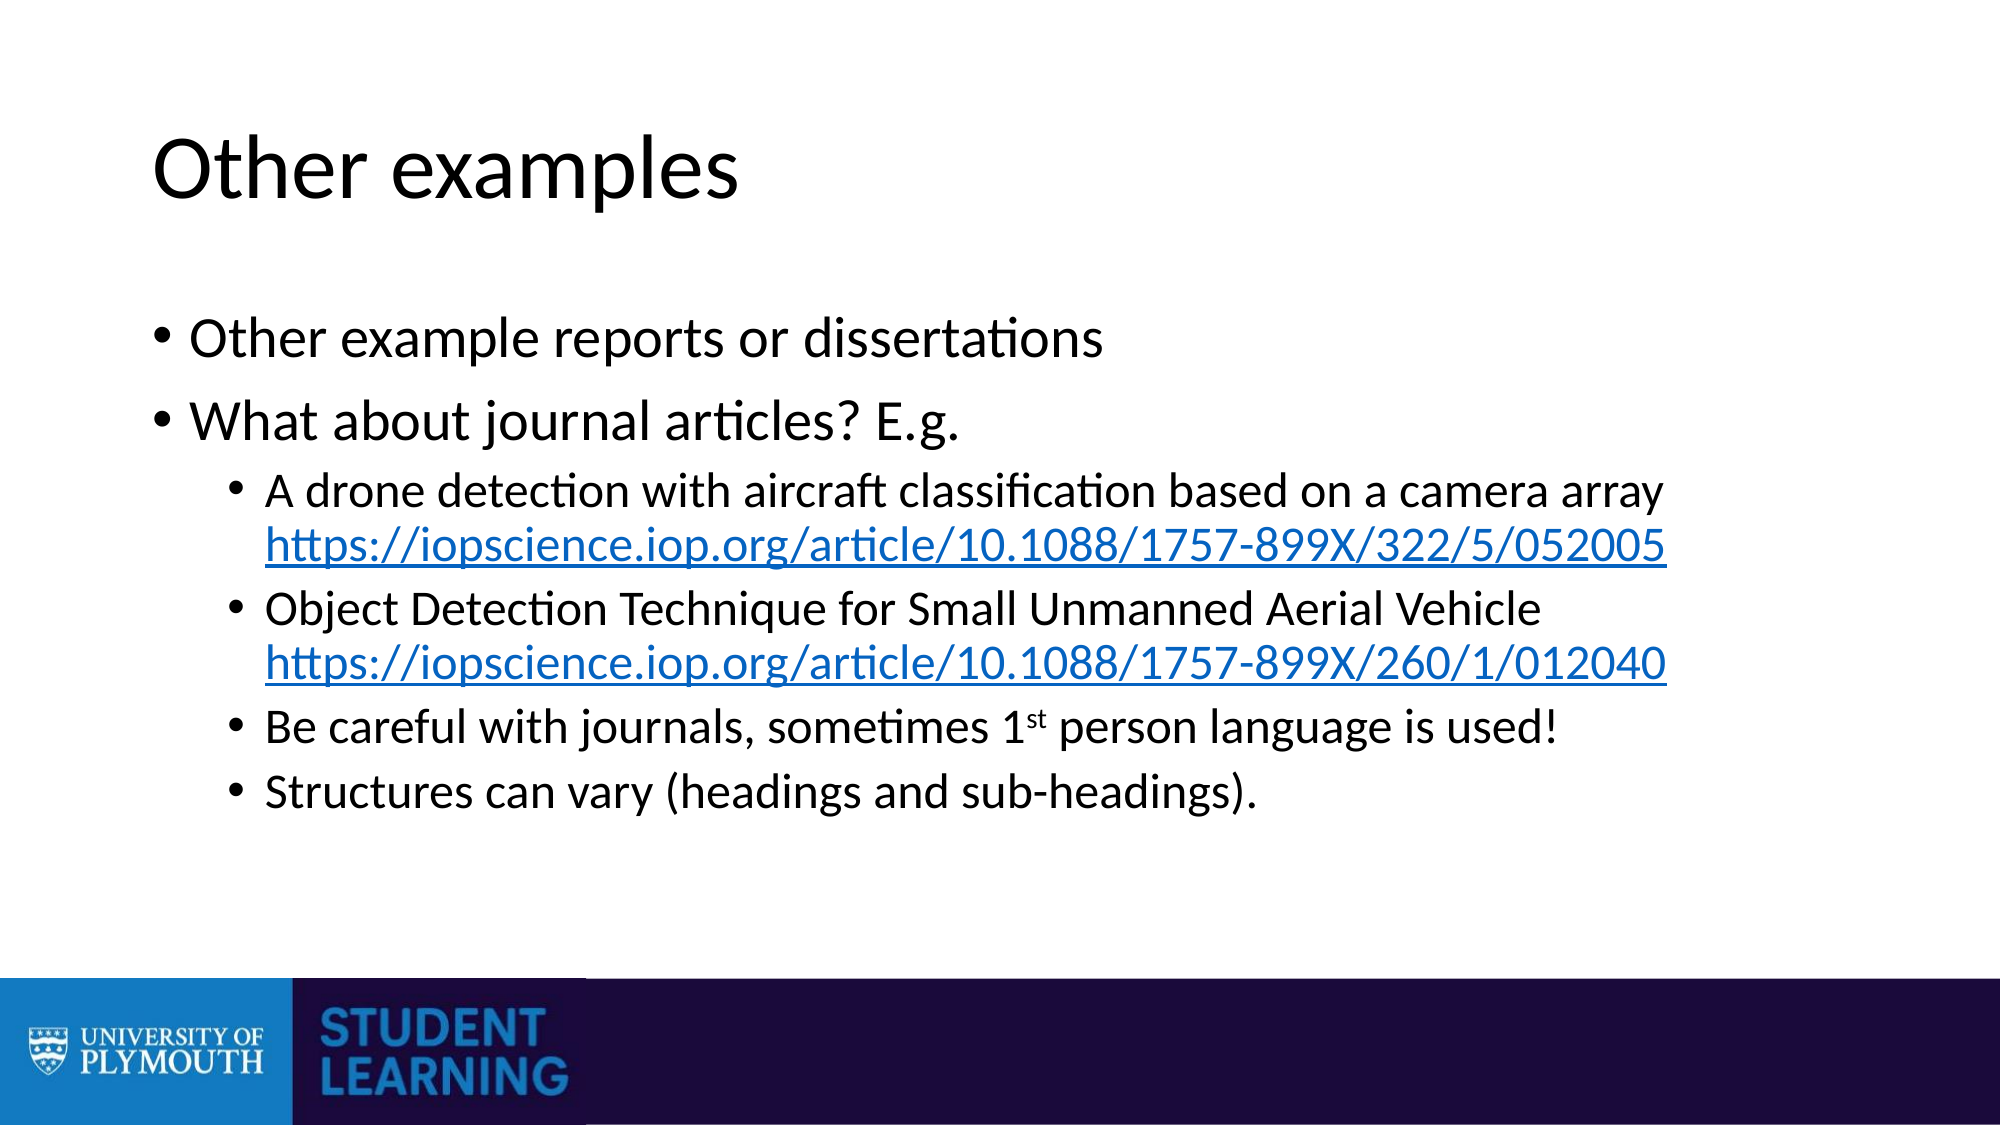

# Other examples
Other example reports or dissertations
What about journal articles? E.g.
A drone detection with aircraft classification based on a camera array https://iopscience.iop.org/article/10.1088/1757-899X/322/5/052005
Object Detection Technique for Small Unmanned Aerial Vehicle https://iopscience.iop.org/article/10.1088/1757-899X/260/1/012040
Be careful with journals, sometimes 1st person language is used!
Structures can vary (headings and sub-headings).